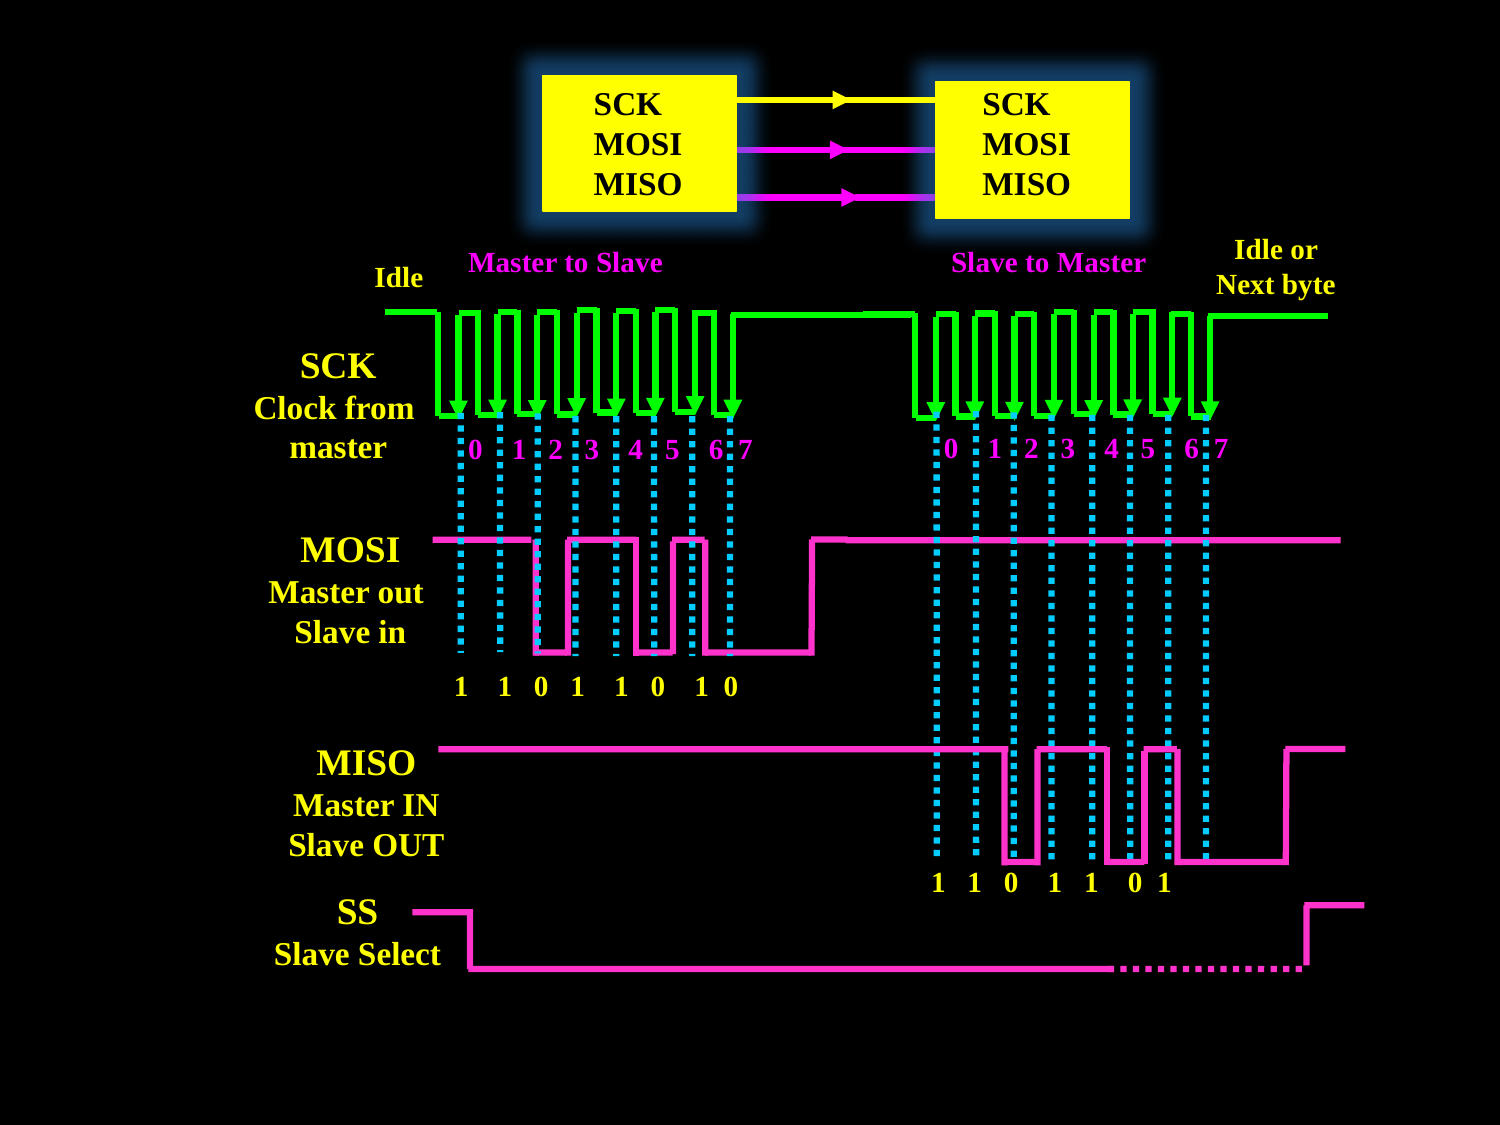

SCK
MOSI
MISO
SCK
MOSI
MISO

Idle or
Next byte
Master to Slave
Slave to Master
Idle
SCK
Clock from
master

0    1   2   3    4   5    6  7
0    1   2   3    4   5    6  7
MOSI
Master out
Slave in

1    1   0   1    1   0    1  0
MISO
Master IN
Slave OUT

1   1   0    1   1    0  1
SS
Slave Select